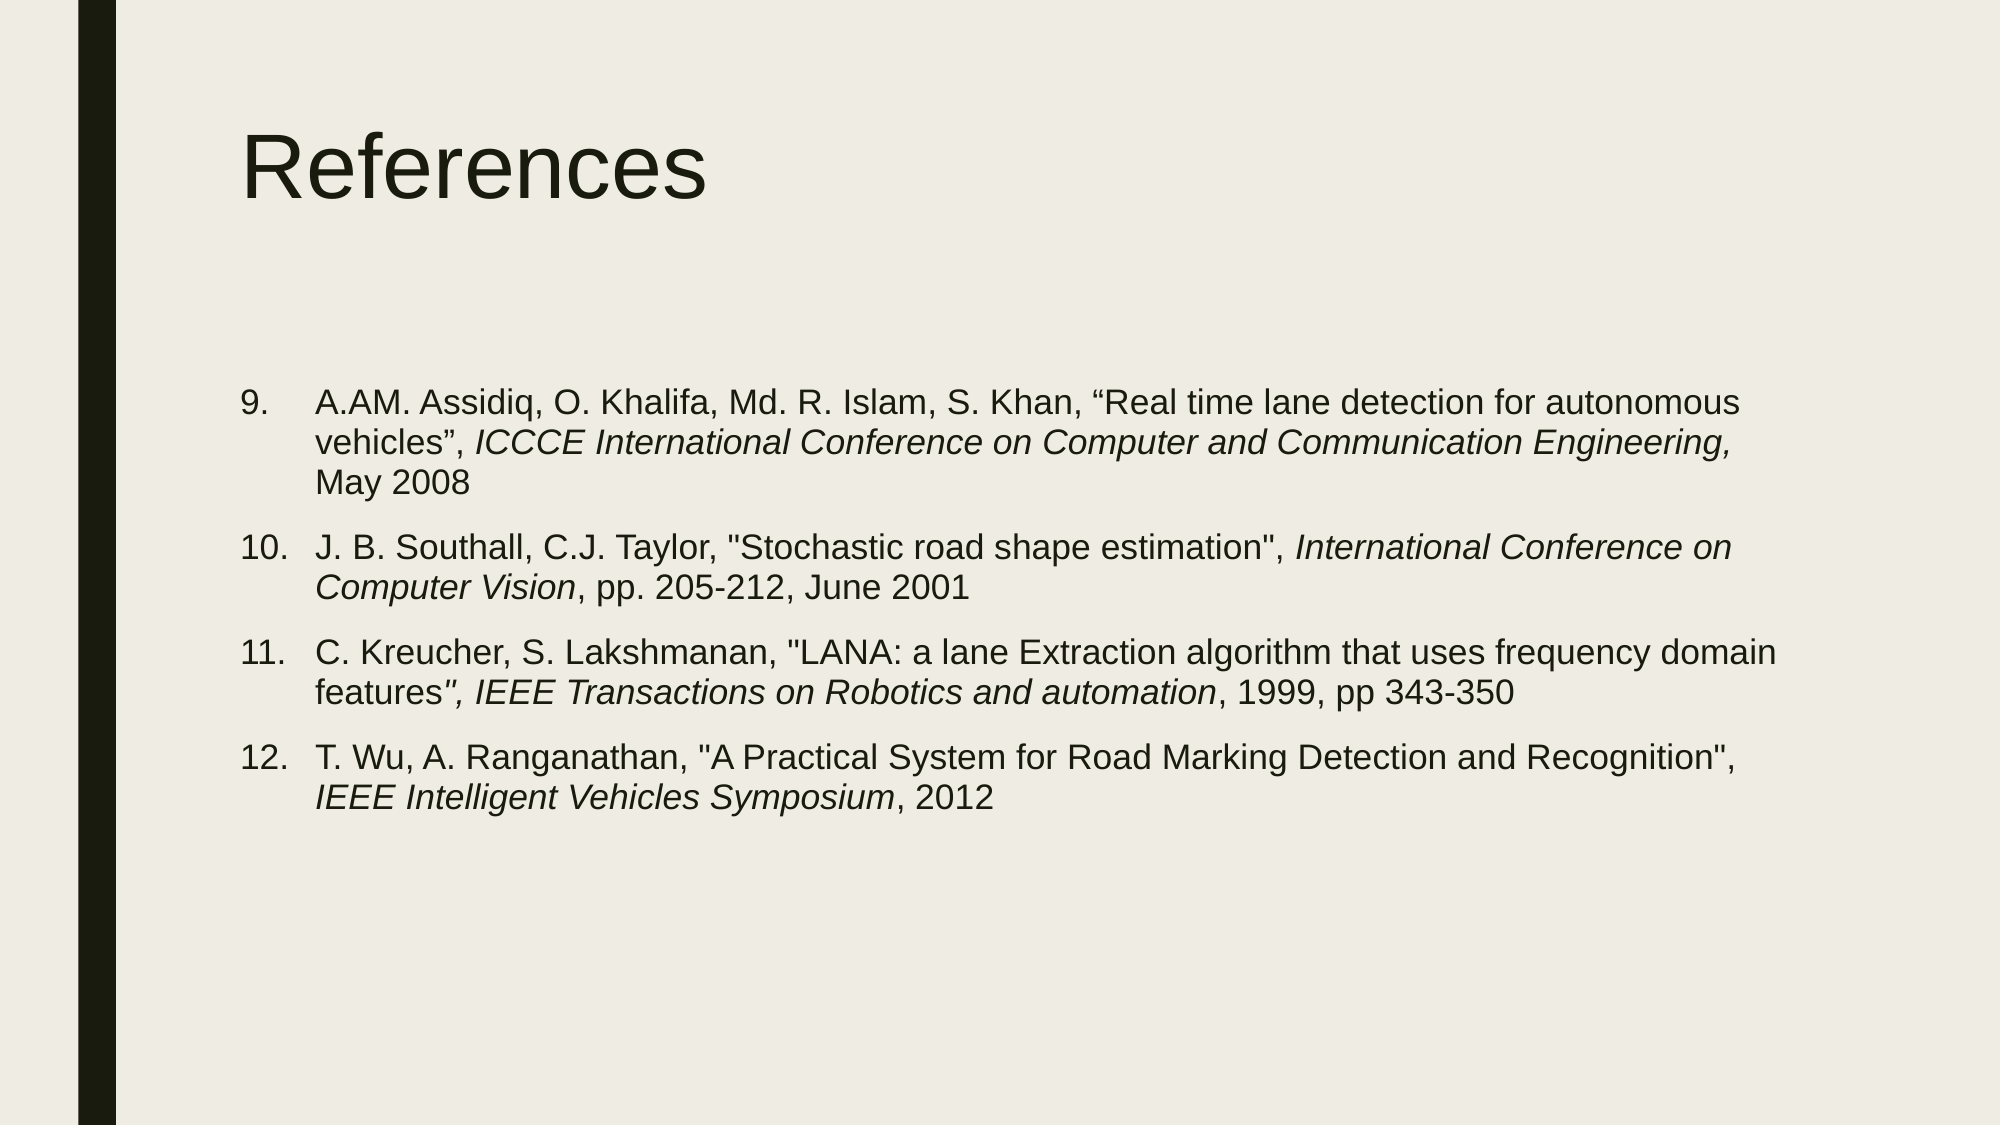

# References
A.AM. Assidiq, O. Khalifa, Md. R. Islam, S. Khan, “Real time lane detection for autonomous vehicles”, ICCCE International Conference on Computer and Communication Engineering, May 2008
J. B. Southall, C.J. Taylor, "Stochastic road shape estimation", International Conference on Computer Vision, pp. 205-212, June 2001
C. Kreucher, S. Lakshmanan, "LANA: a lane Extraction algorithm that uses frequency domain features", IEEE Transactions on Robotics and automation, 1999, pp 343-350
T. Wu, A. Ranganathan, "A Practical System for Road Marking Detection and Recognition", IEEE Intelligent Vehicles Symposium, 2012